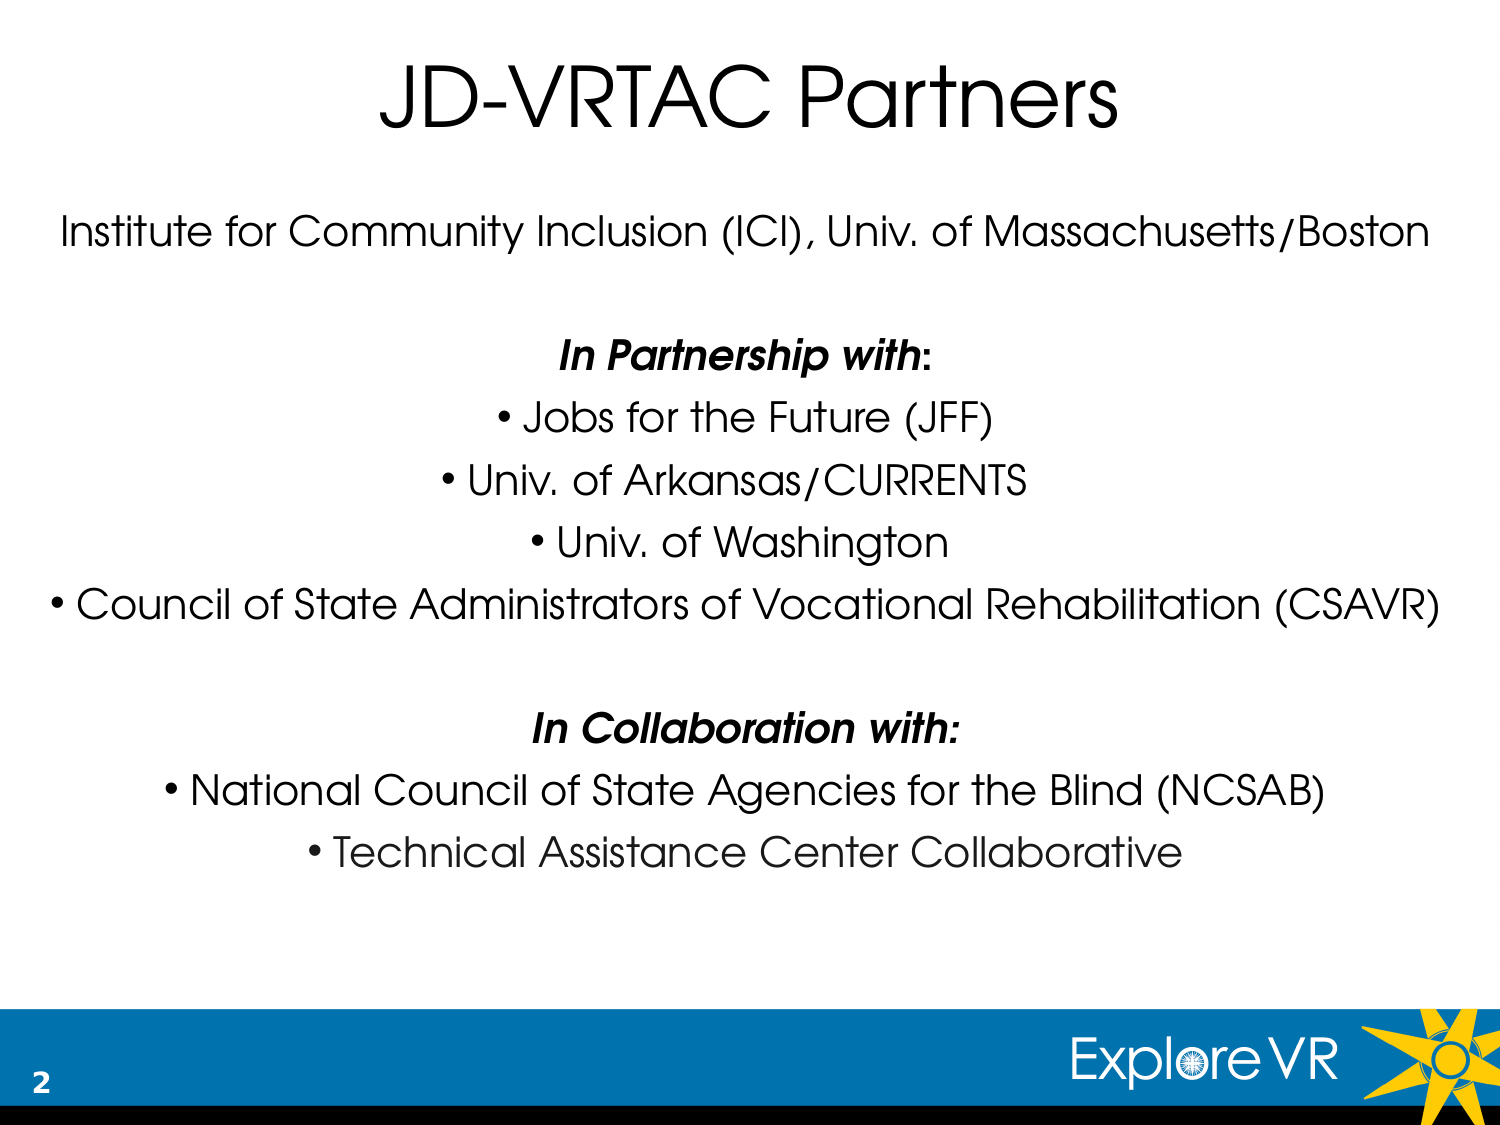

# JD-VRTAC Partners
Institute for Community Inclusion (ICI), Univ. of Massachusetts/Boston

In Partnership with:
 Jobs for the Future (JFF)
 Univ. of Arkansas/CURRENTS
 Univ. of Washington
 Council of State Administrators of Vocational Rehabilitation (CSAVR)

In Collaboration with:
 National Council of State Agencies for the Blind (NCSAB)
 Technical Assistance Center Collaborative

2